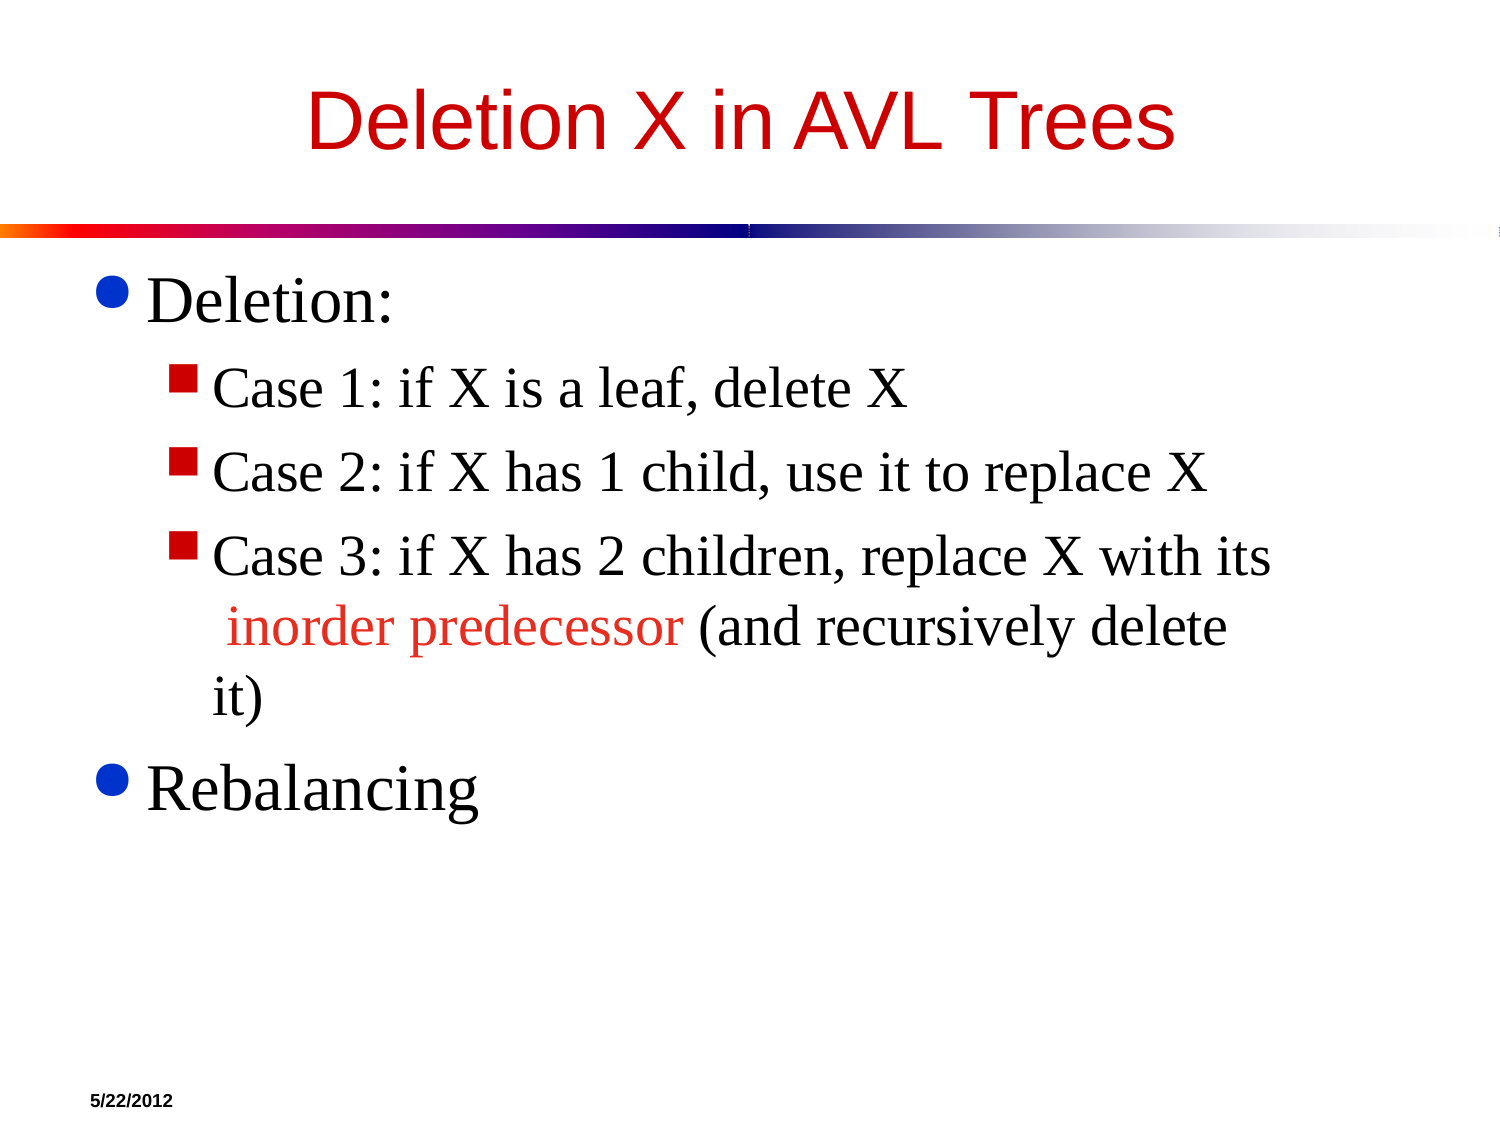

# Deletion X in AVL Trees
Deletion:
Case 1: if X is a leaf, delete X
Case 2: if X has 1 child, use it to replace X
Case 3: if X has 2 children, replace X with its  inorder predecessor (and recursively delete it)
Rebalancing
5/22/2012